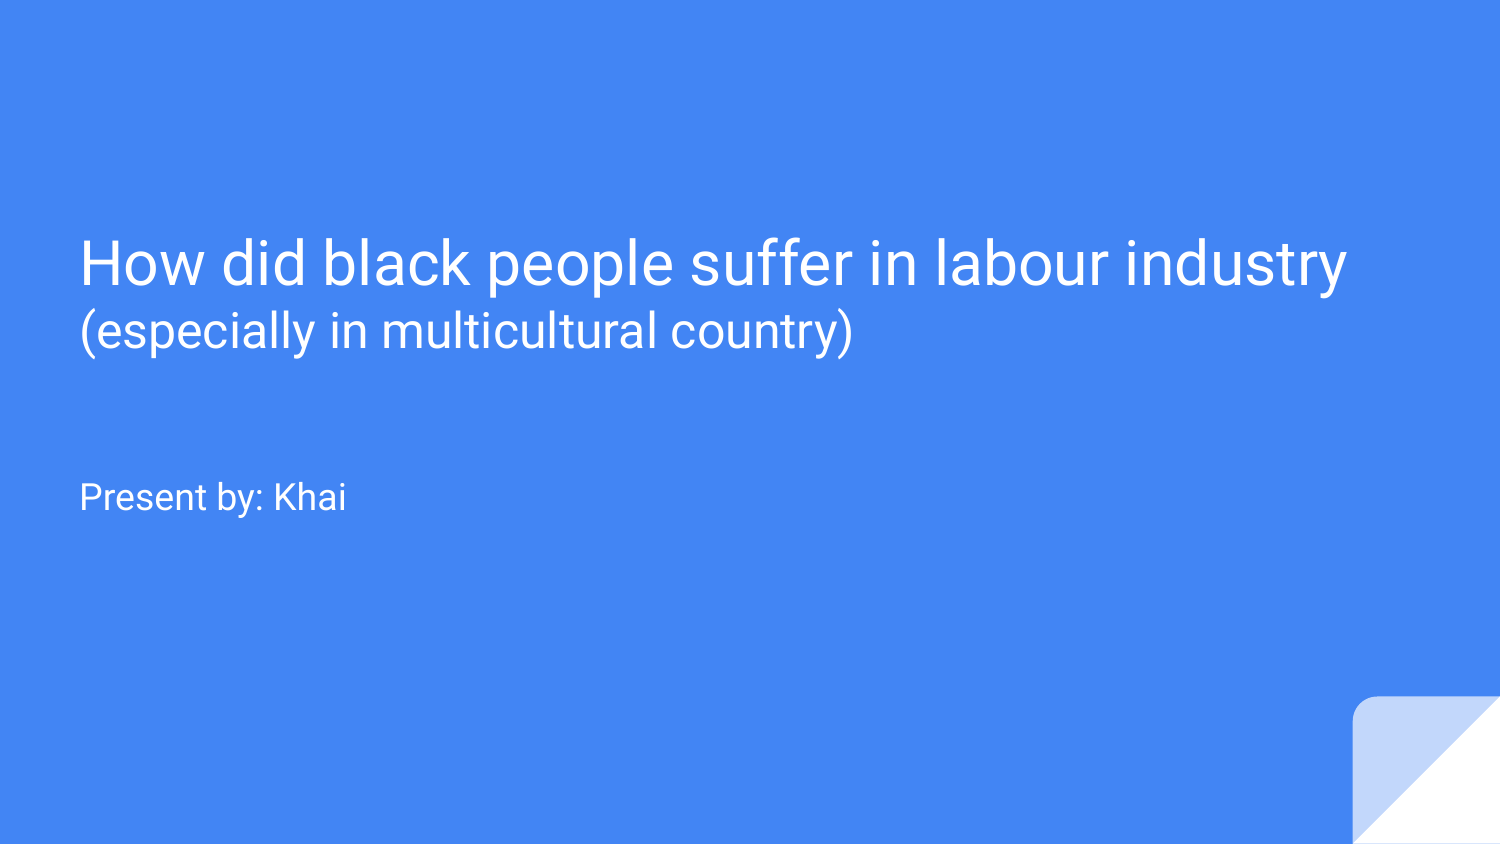

# How did black people suffer in labour industry (especially in multicultural country)
Present by: Khai